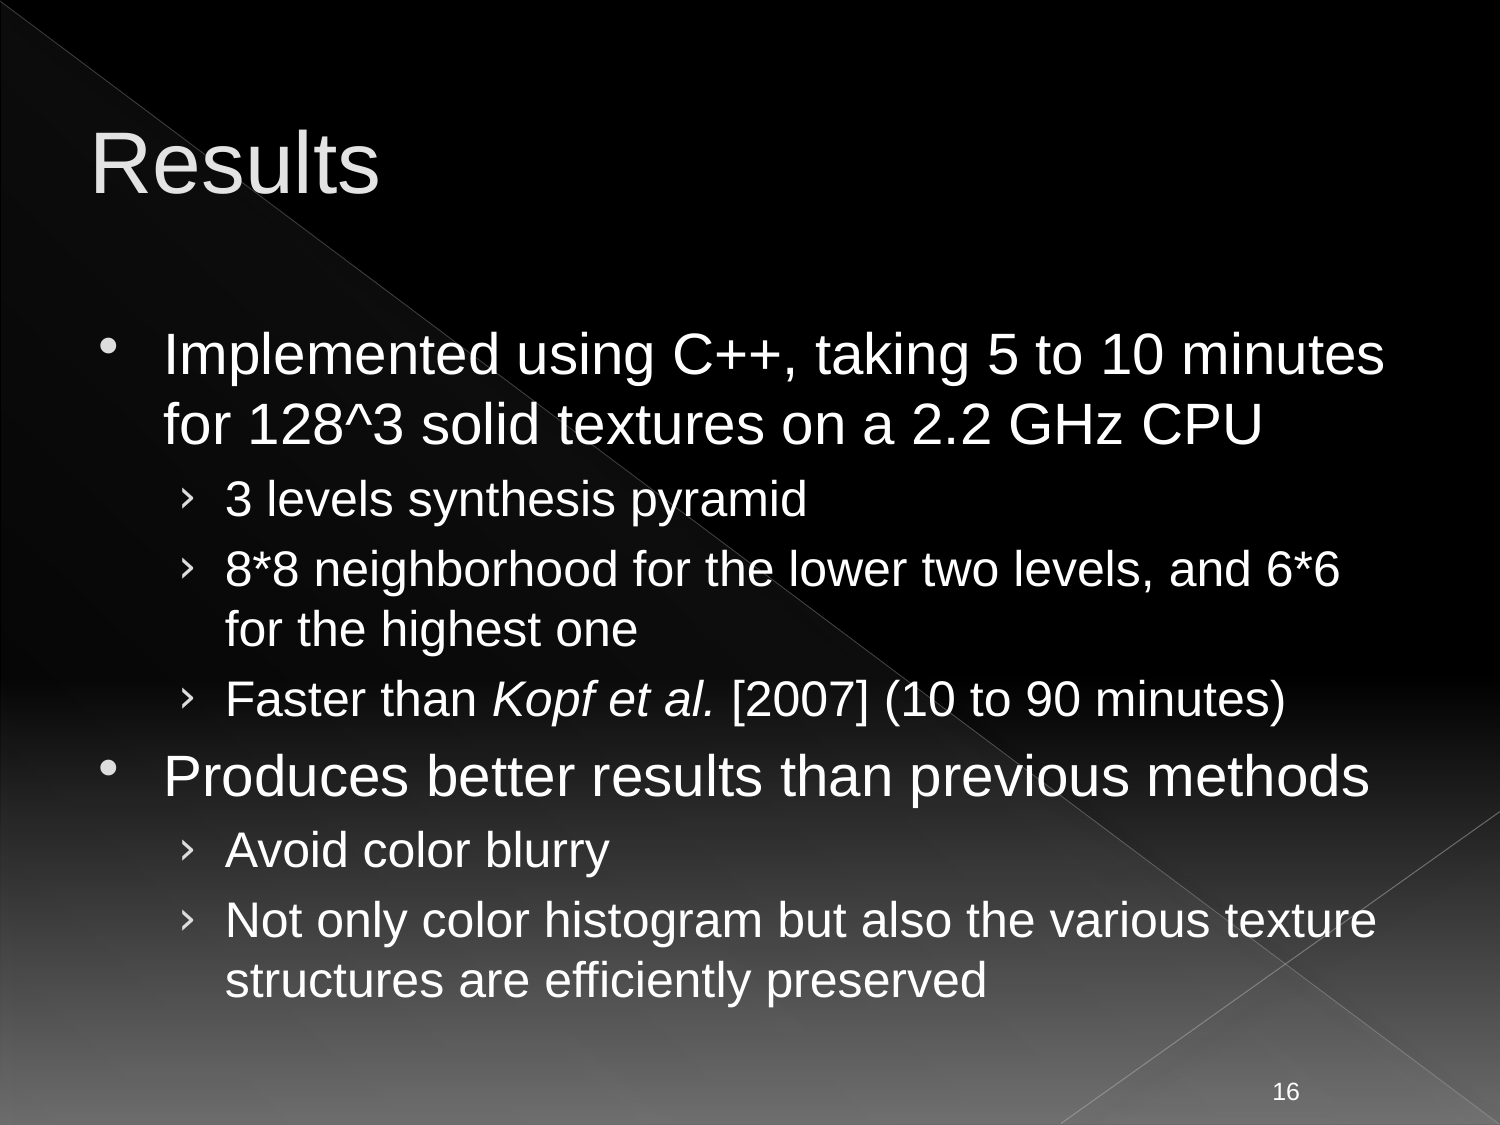

# Results
Implemented using C++, taking 5 to 10 minutes for 128^3 solid textures on a 2.2 GHz CPU
3 levels synthesis pyramid
8*8 neighborhood for the lower two levels, and 6*6 for the highest one
Faster than Kopf et al. [2007] (10 to 90 minutes)
Produces better results than previous methods
Avoid color blurry
Not only color histogram but also the various texture structures are efficiently preserved
16